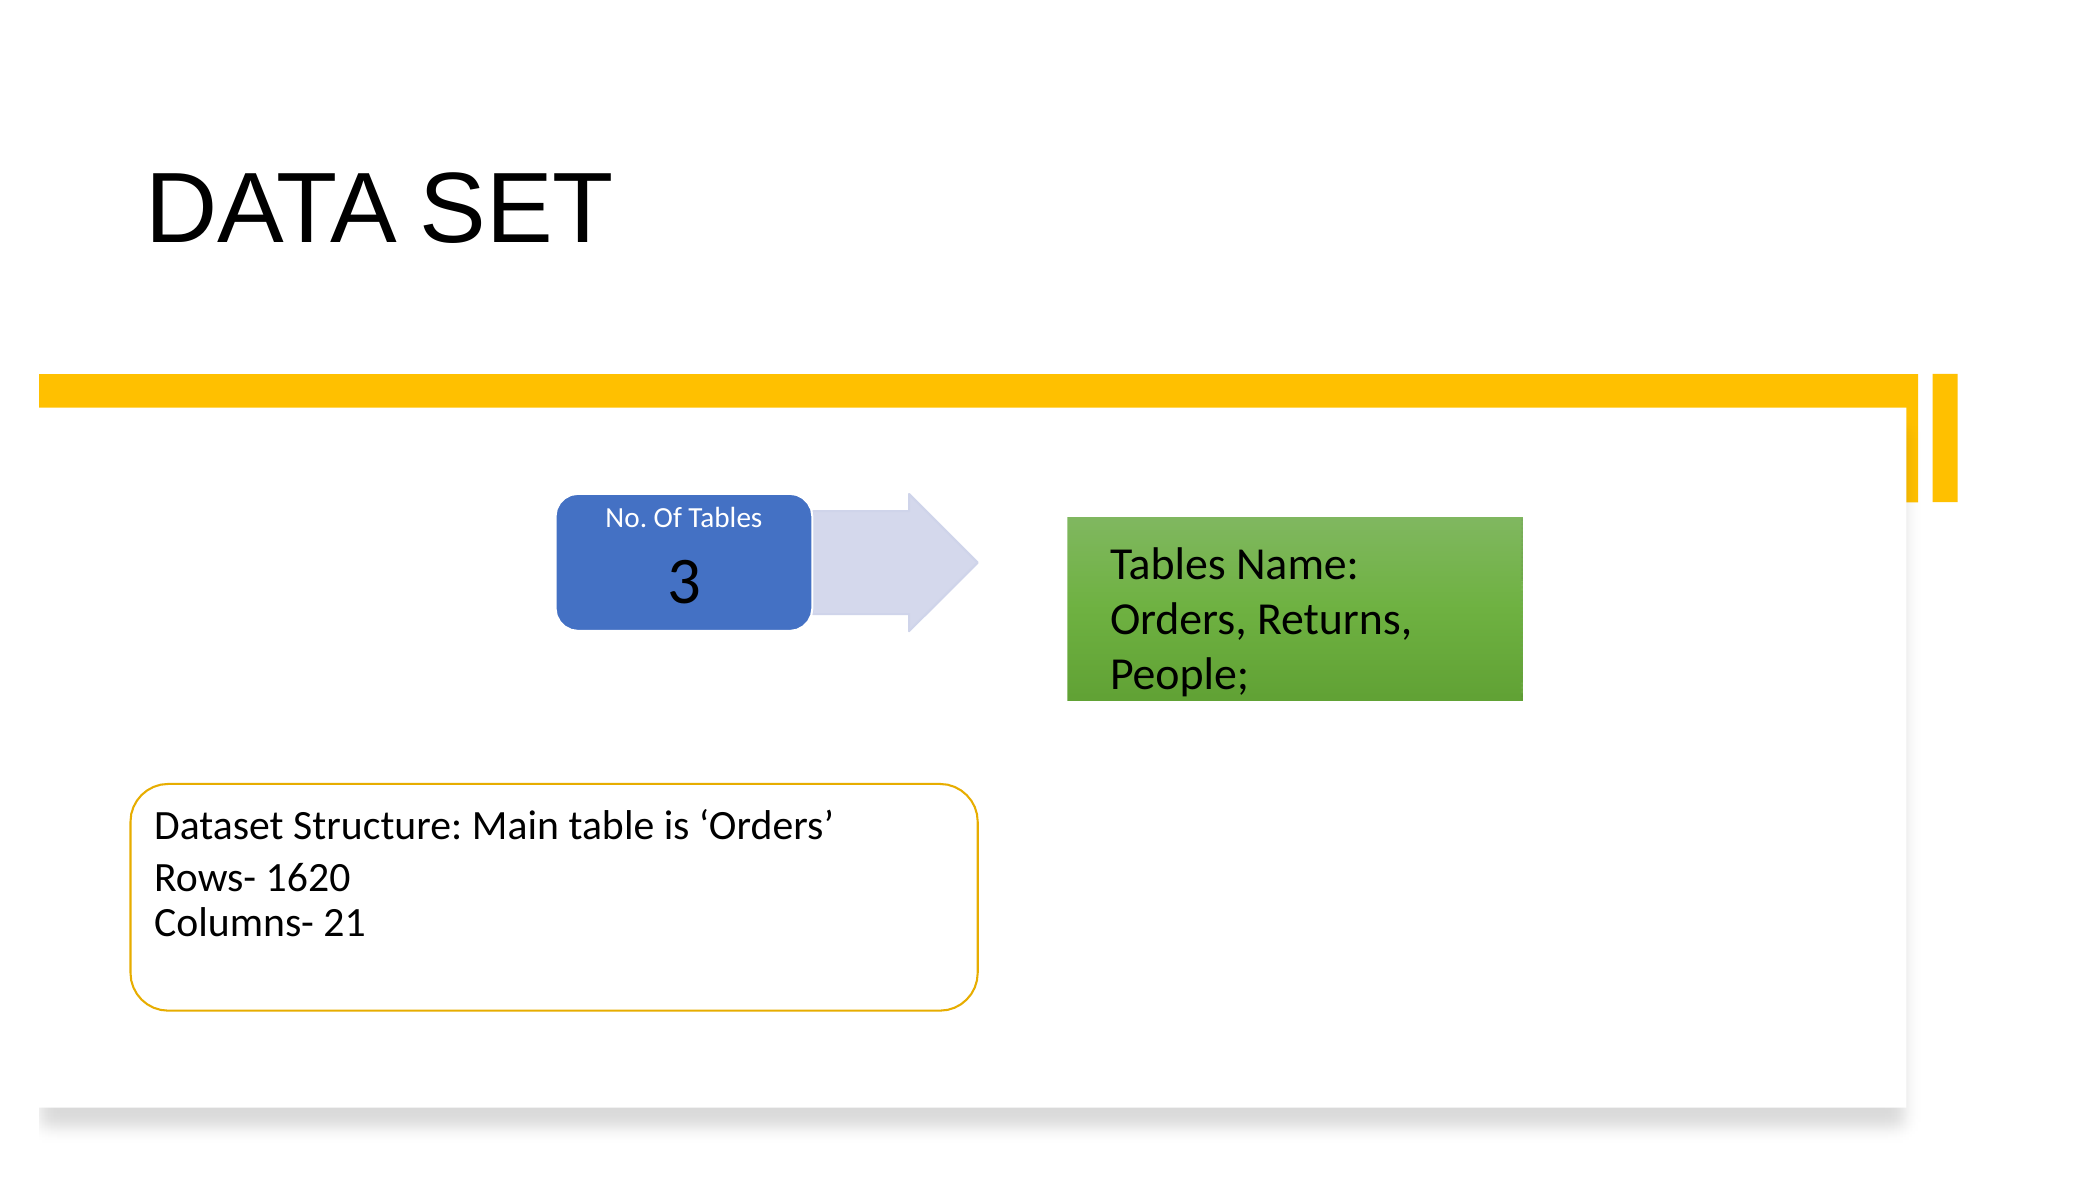

# DATA SET

No. Of Tables
3

Customers
Tables Name:  Orders, Returns, People;
Products
Categories

Dataset Structure: Main table is ‘Orders’
Rows- 1620
Columns- 21
shippers